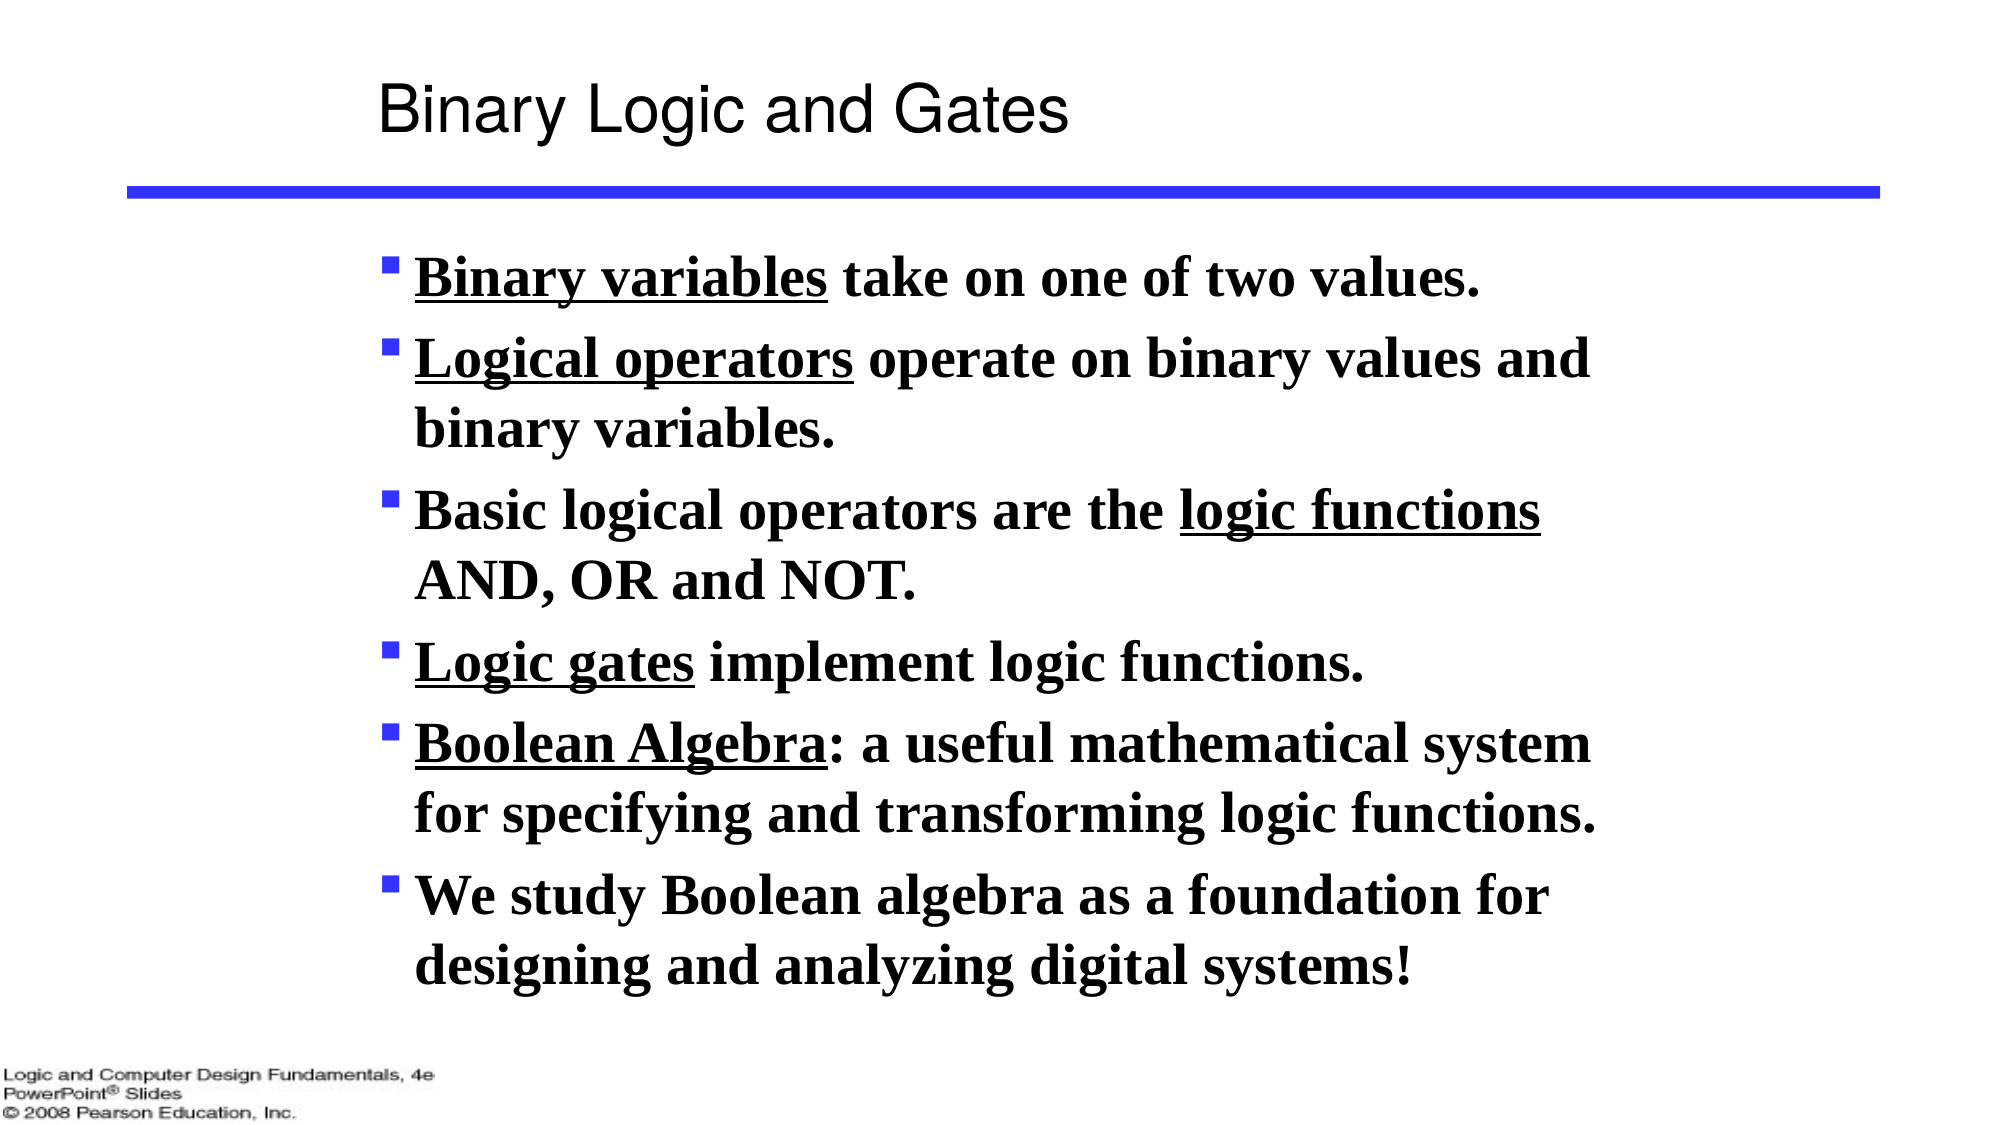

# Binary Logic and Gates
Binary variables take on one of two values.
Logical operators operate on binary values and binary variables.
Basic logical operators are the logic functions AND, OR and NOT.
Logic gates implement logic functions.
Boolean Algebra: a useful mathematical system for specifying and transforming logic functions.
We study Boolean algebra as a foundation for designing and analyzing digital systems!